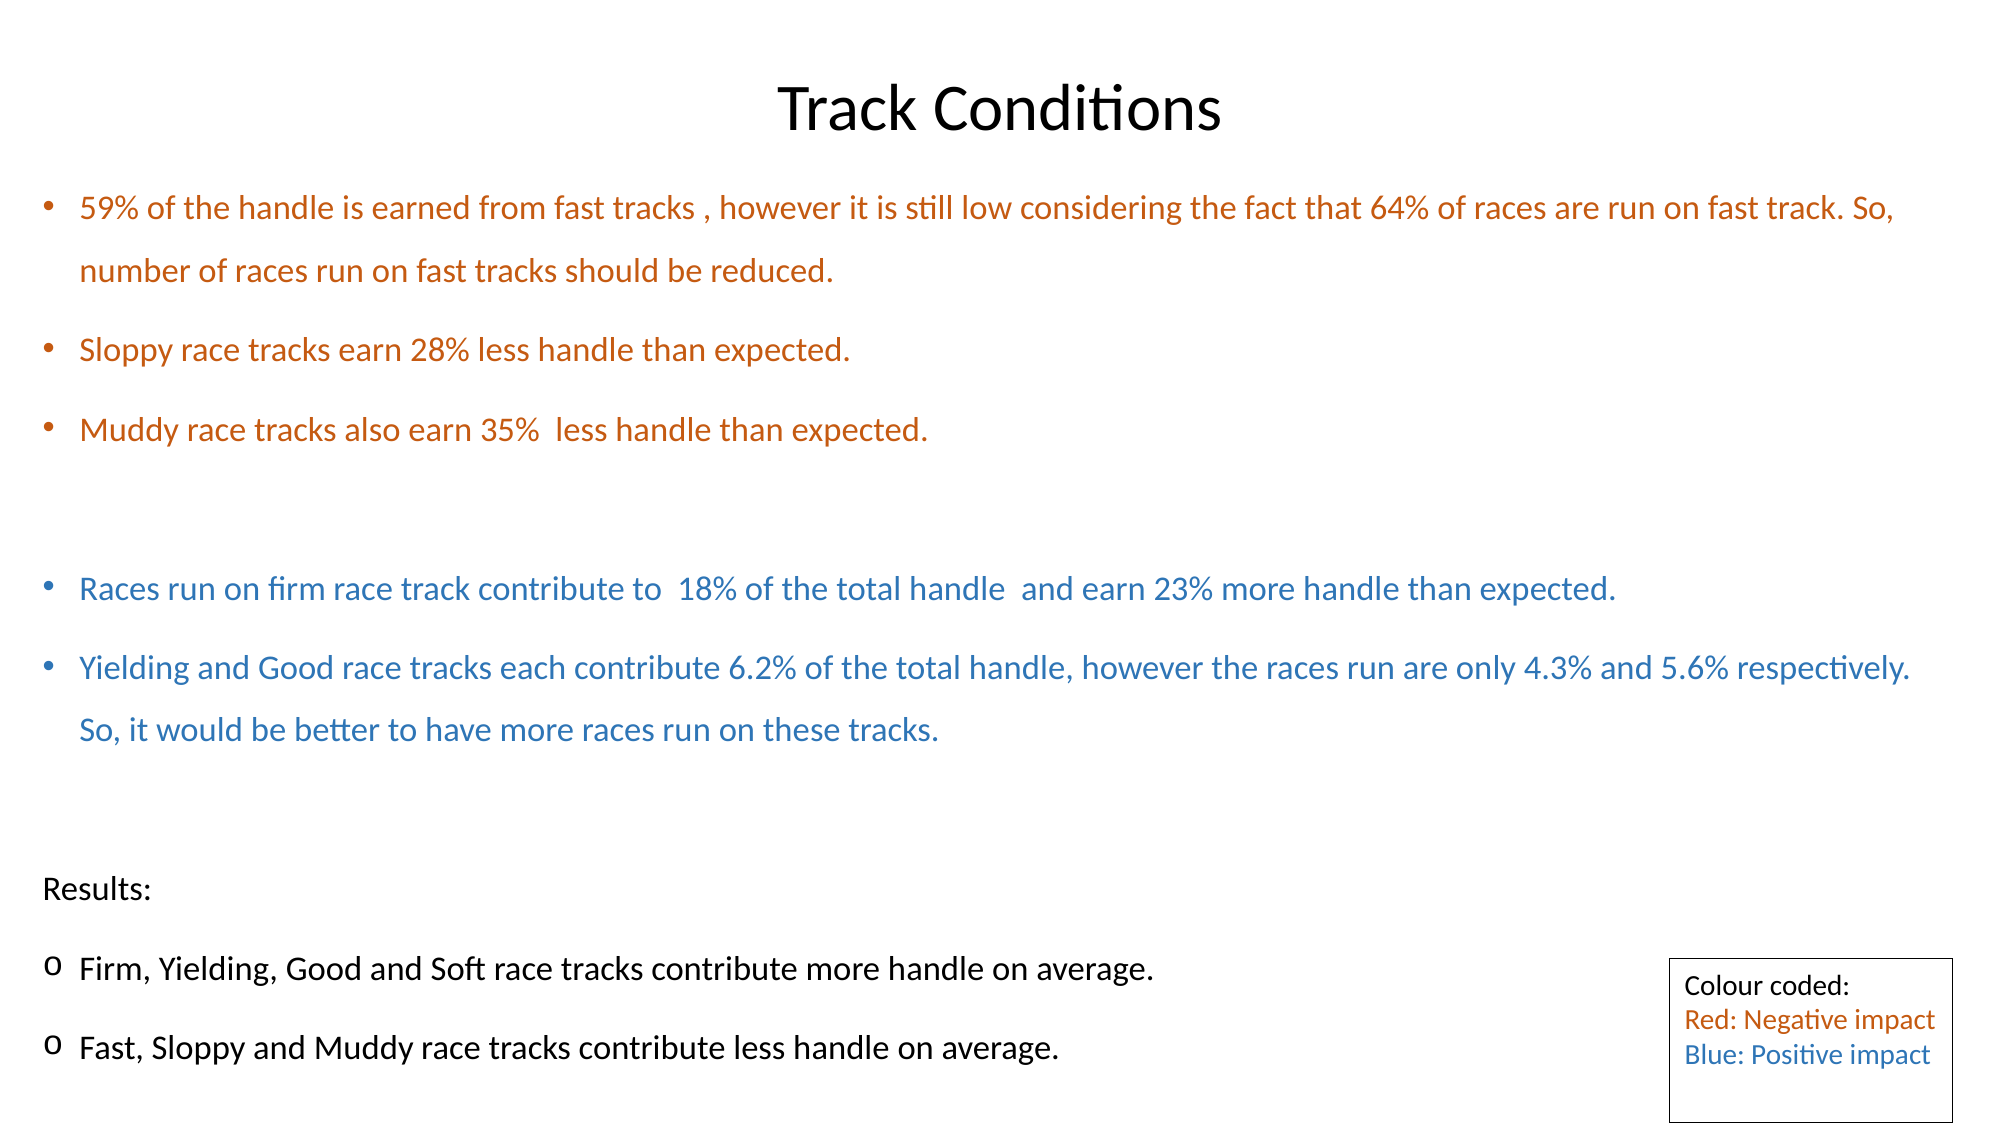

# Track Conditions
59% of the handle is earned from fast tracks , however it is still low considering the fact that 64% of races are run on fast track. So, number of races run on fast tracks should be reduced.
Sloppy race tracks earn 28% less handle than expected.
Muddy race tracks also earn 35%  less handle than expected.

Races run on firm race track contribute to  18% of the total handle  and earn 23% more handle than expected.
Yielding and Good race tracks each contribute 6.2% of the total handle, however the races run are only 4.3% and 5.6% respectively. So, it would be better to have more races run on these tracks.

Results:
Firm, Yielding, Good and Soft race tracks contribute more handle on average.
Fast, Sloppy and Muddy race tracks contribute less handle on average.

Colour coded:
Red: Negative impact
Blue: Positive impact